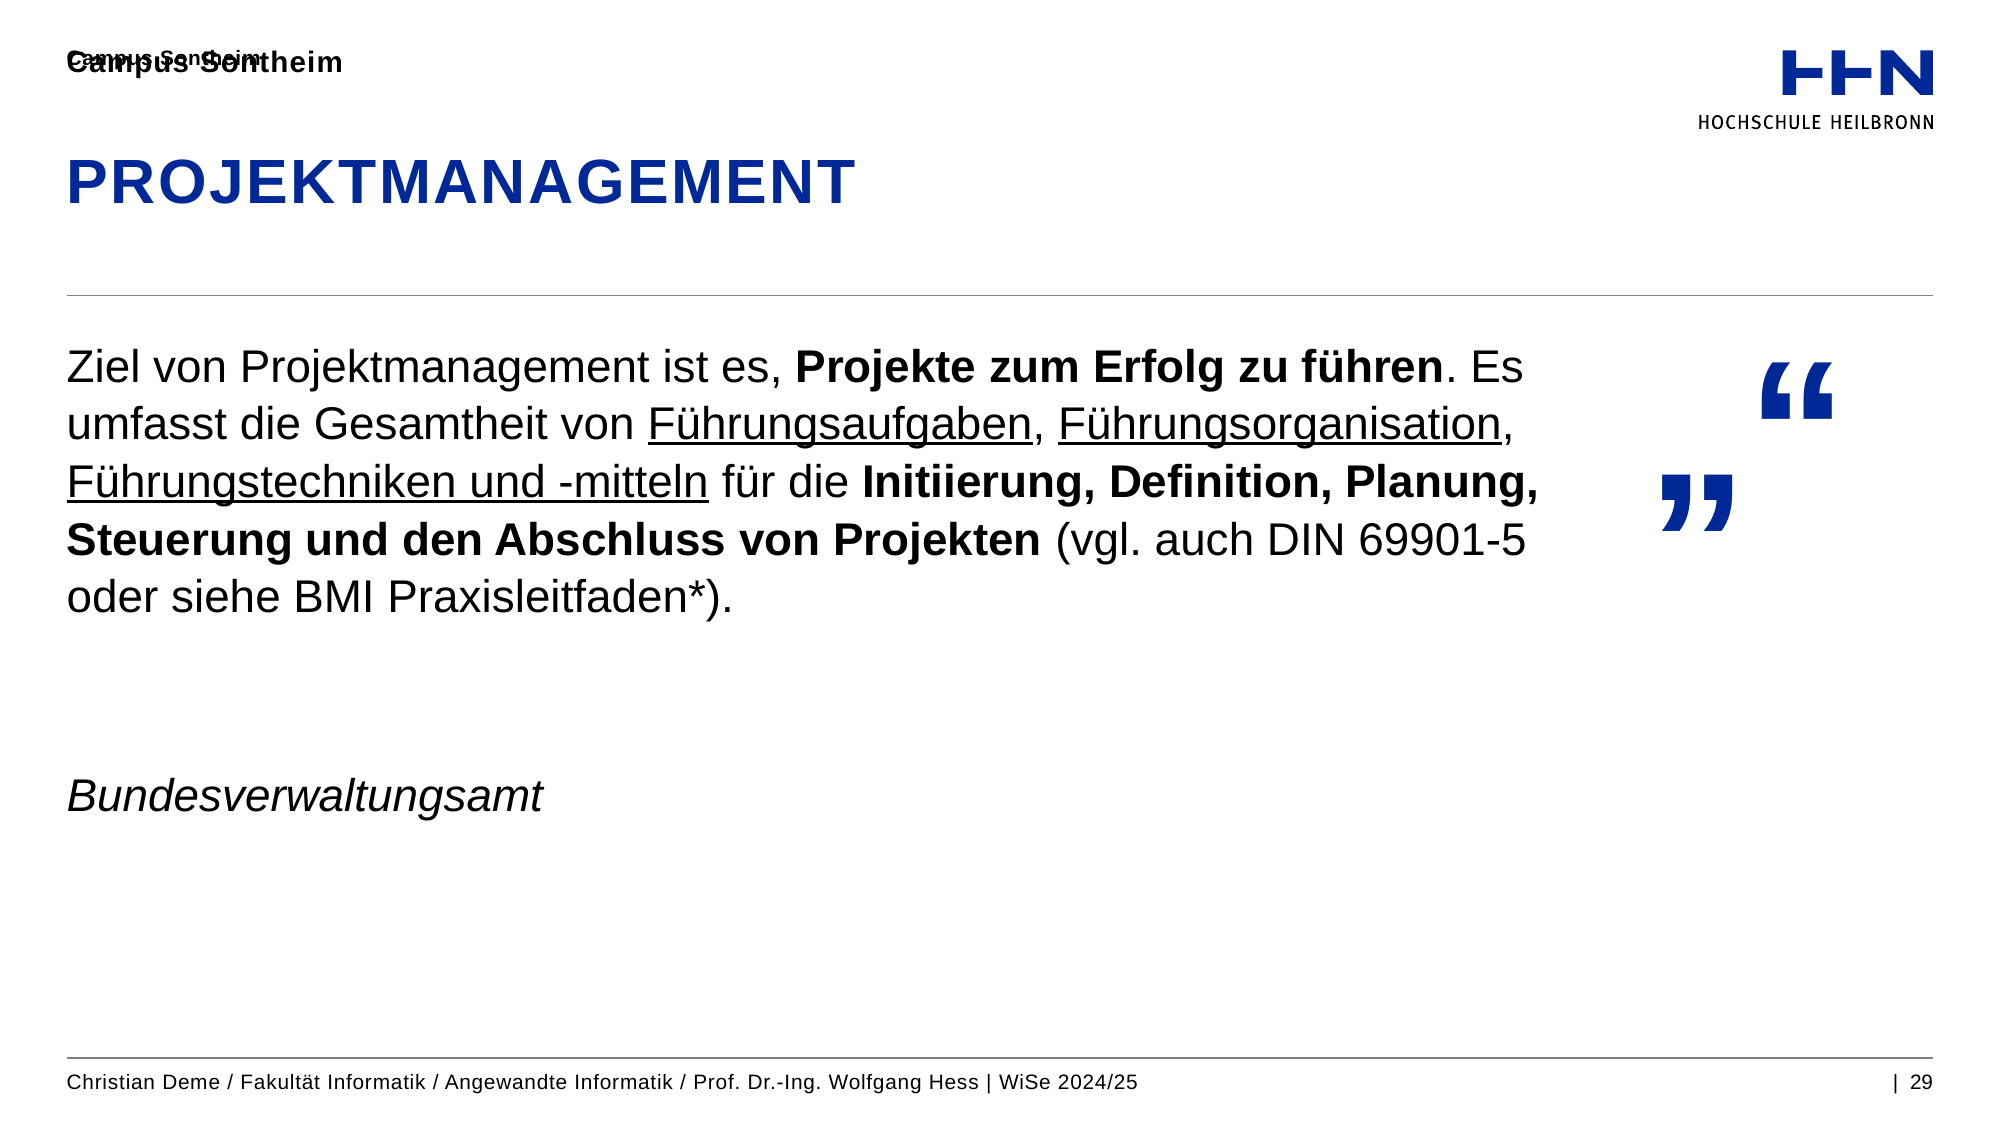

Campus Sontheim
Campus Sontheim
# PROJEKTMANAGEMENT
„“
Ziel von Projektmanagement ist es, Projekte zum Erfolg zu führen. Es umfasst die Gesamtheit von Führungsaufgaben, Führungsorganisation, Führungstechniken und -mitteln für die Initiierung, Definition, Planung, Steuerung und den Abschluss von Projekten (vgl. auch DIN 69901-5 oder siehe BMI Praxisleitfaden*).

Bundesverwaltungsamt

Christian Deme / Fakultät Informatik / Angewandte Informatik / Prof. Dr.-Ing. Wolfgang Hess | WiSe 2024/25
|  29